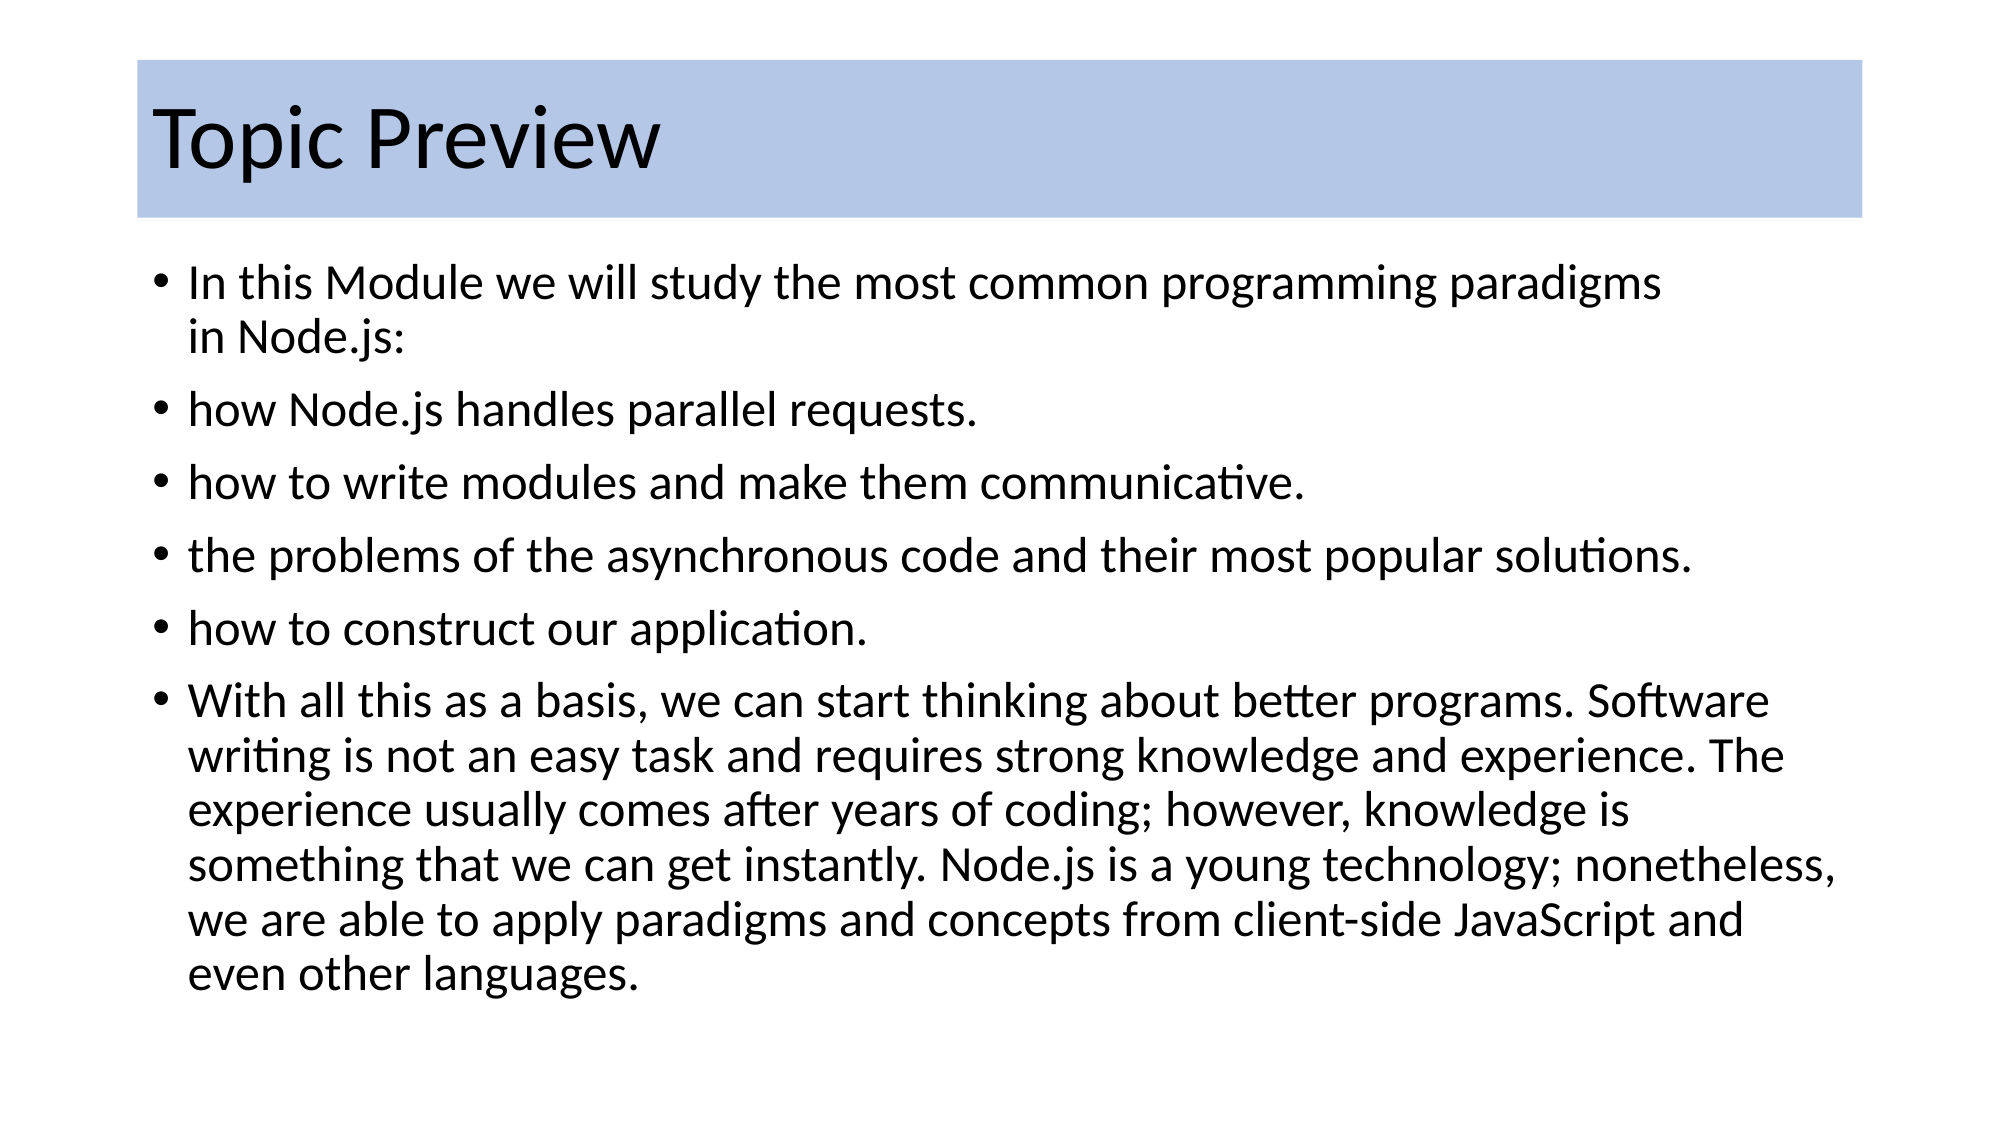

# Topic Preview
In this Module we will study the most common programming paradigms in Node.js:
how Node.js handles parallel requests.
how to write modules and make them communicative.
the problems of the asynchronous code and their most popular solutions.
how to construct our application.
With all this as a basis, we can start thinking about better programs. Software writing is not an easy task and requires strong knowledge and experience. The experience usually comes after years of coding; however, knowledge is something that we can get instantly. Node.js is a young technology; nonetheless, we are able to apply paradigms and concepts from client-side JavaScript and even other languages.